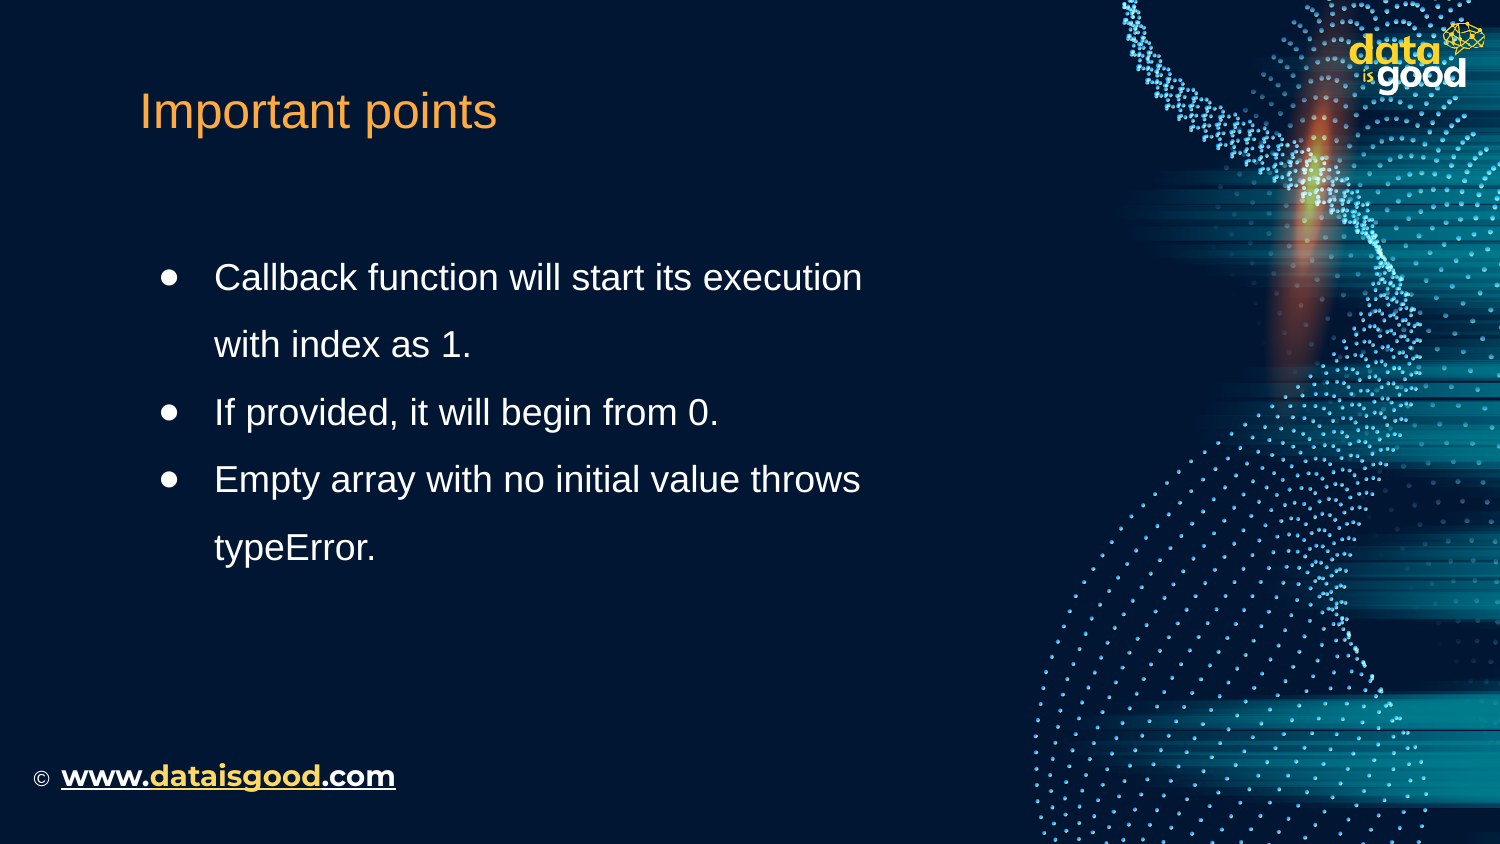

# Important points
Callback function will start its execution with index as 1.
If provided, it will begin from 0.
Empty array with no initial value throws typeError.